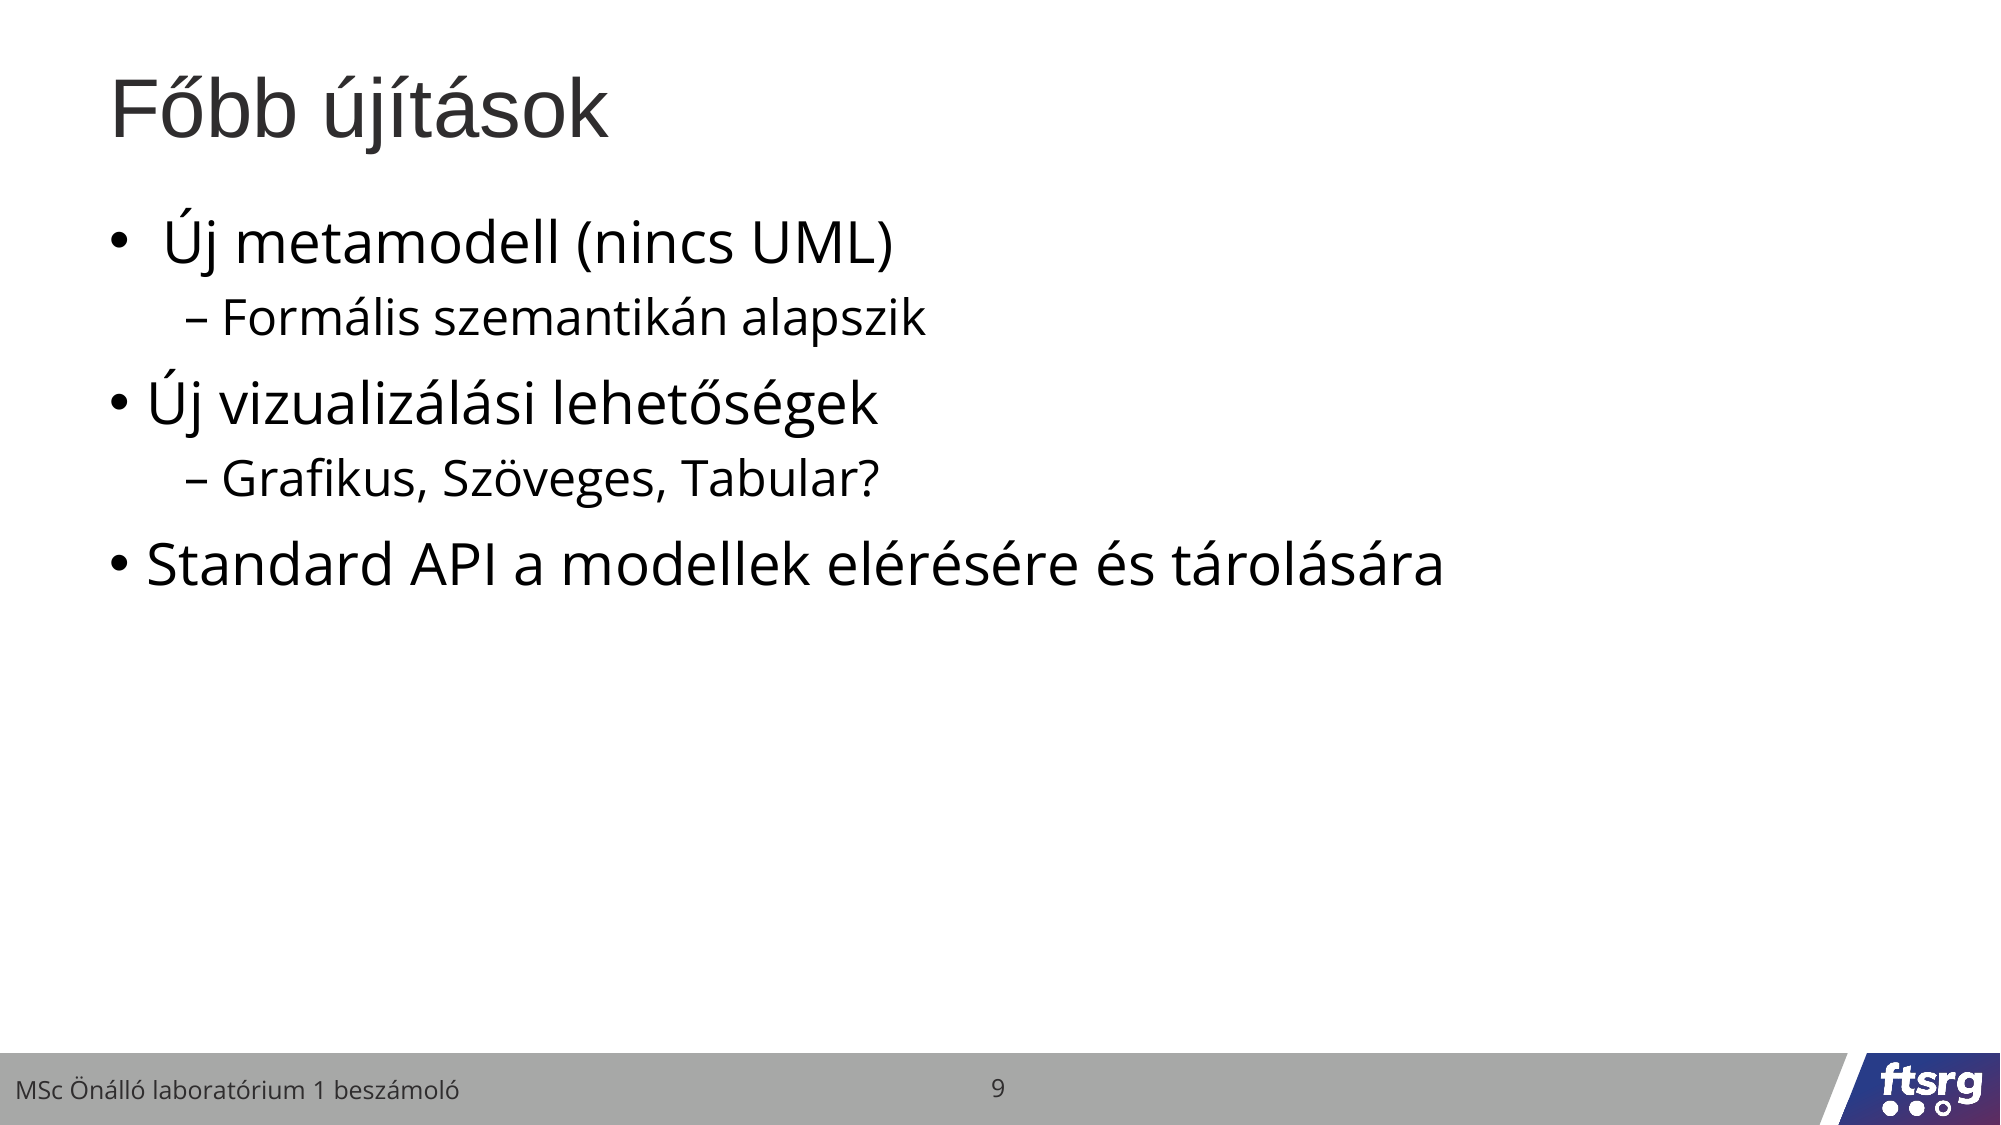

# Főbb újítások
 Új metamodell (nincs UML)
Formális szemantikán alapszik
Új vizualizálási lehetőségek
Grafikus, Szöveges, Tabular?
Standard API a modellek elérésére és tárolására
MSc Önálló laboratórium 1 beszámoló
9